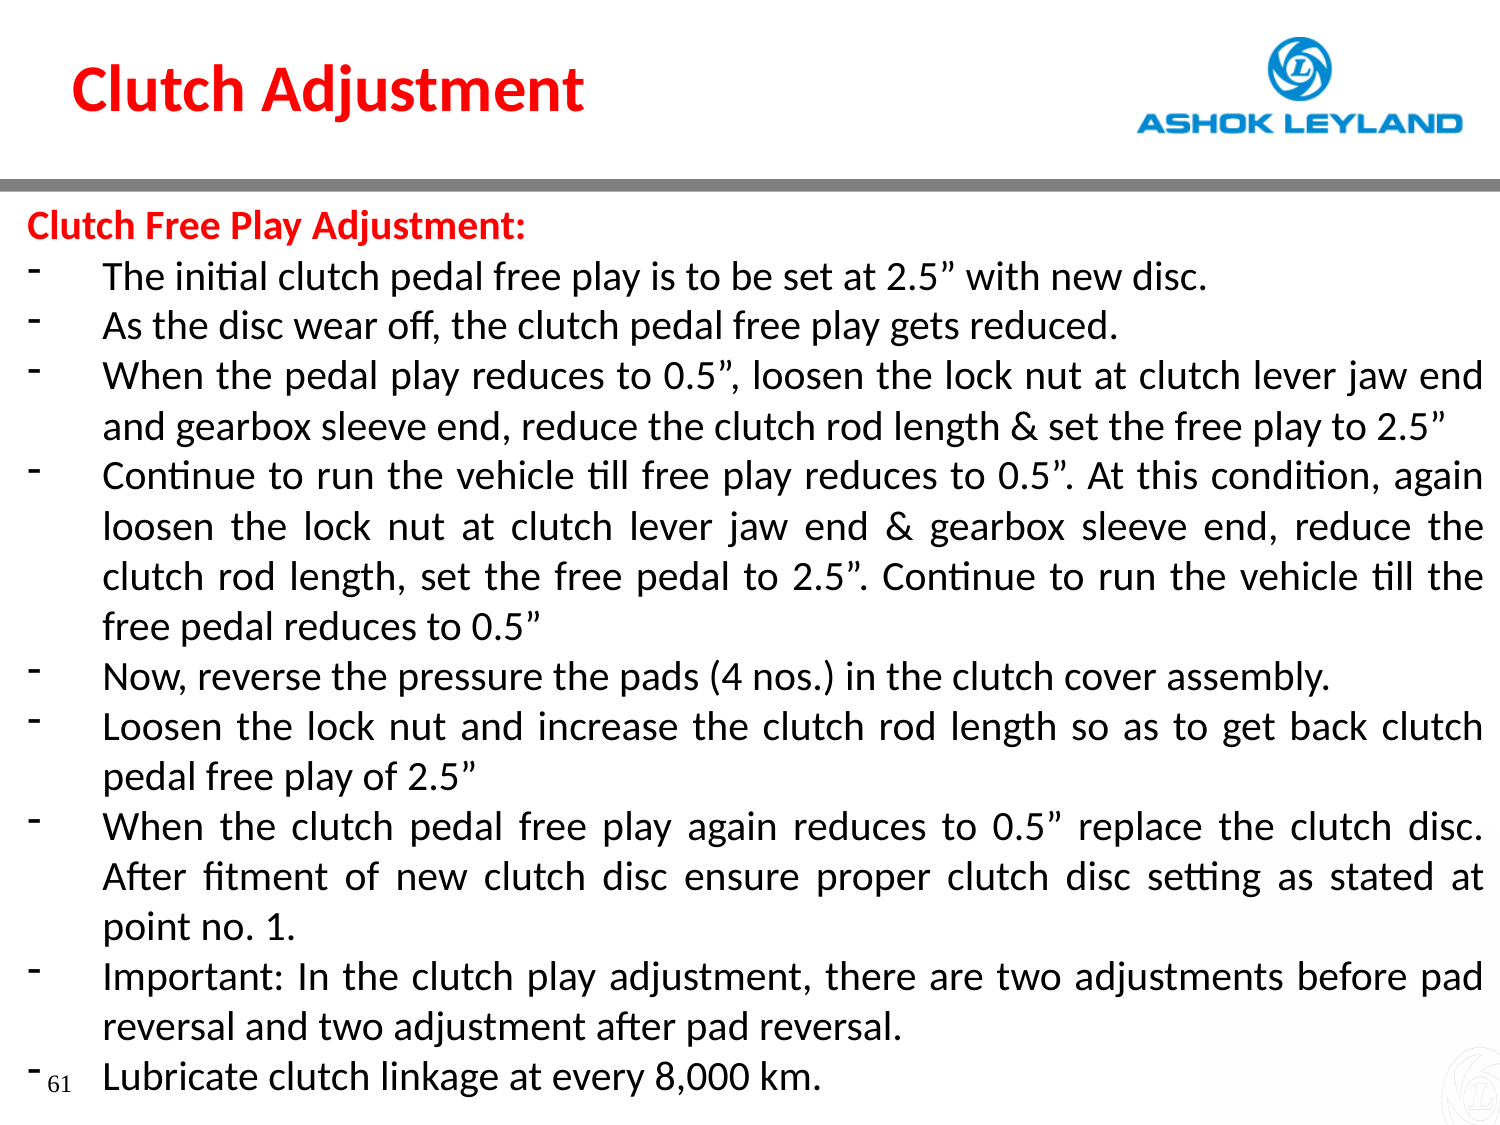

Clutch Adjustment
Clutch Free Play Adjustment:
The initial clutch pedal free play is to be set at 2.5” with new disc.
As the disc wear off, the clutch pedal free play gets reduced.
When the pedal play reduces to 0.5”, loosen the lock nut at clutch lever jaw end and gearbox sleeve end, reduce the clutch rod length & set the free play to 2.5”
Continue to run the vehicle till free play reduces to 0.5”. At this condition, again loosen the lock nut at clutch lever jaw end & gearbox sleeve end, reduce the clutch rod length, set the free pedal to 2.5”. Continue to run the vehicle till the free pedal reduces to 0.5”
Now, reverse the pressure the pads (4 nos.) in the clutch cover assembly.
Loosen the lock nut and increase the clutch rod length so as to get back clutch pedal free play of 2.5”
When the clutch pedal free play again reduces to 0.5” replace the clutch disc. After fitment of new clutch disc ensure proper clutch disc setting as stated at point no. 1.
Important: In the clutch play adjustment, there are two adjustments before pad reversal and two adjustment after pad reversal.
Lubricate clutch linkage at every 8,000 km.
61